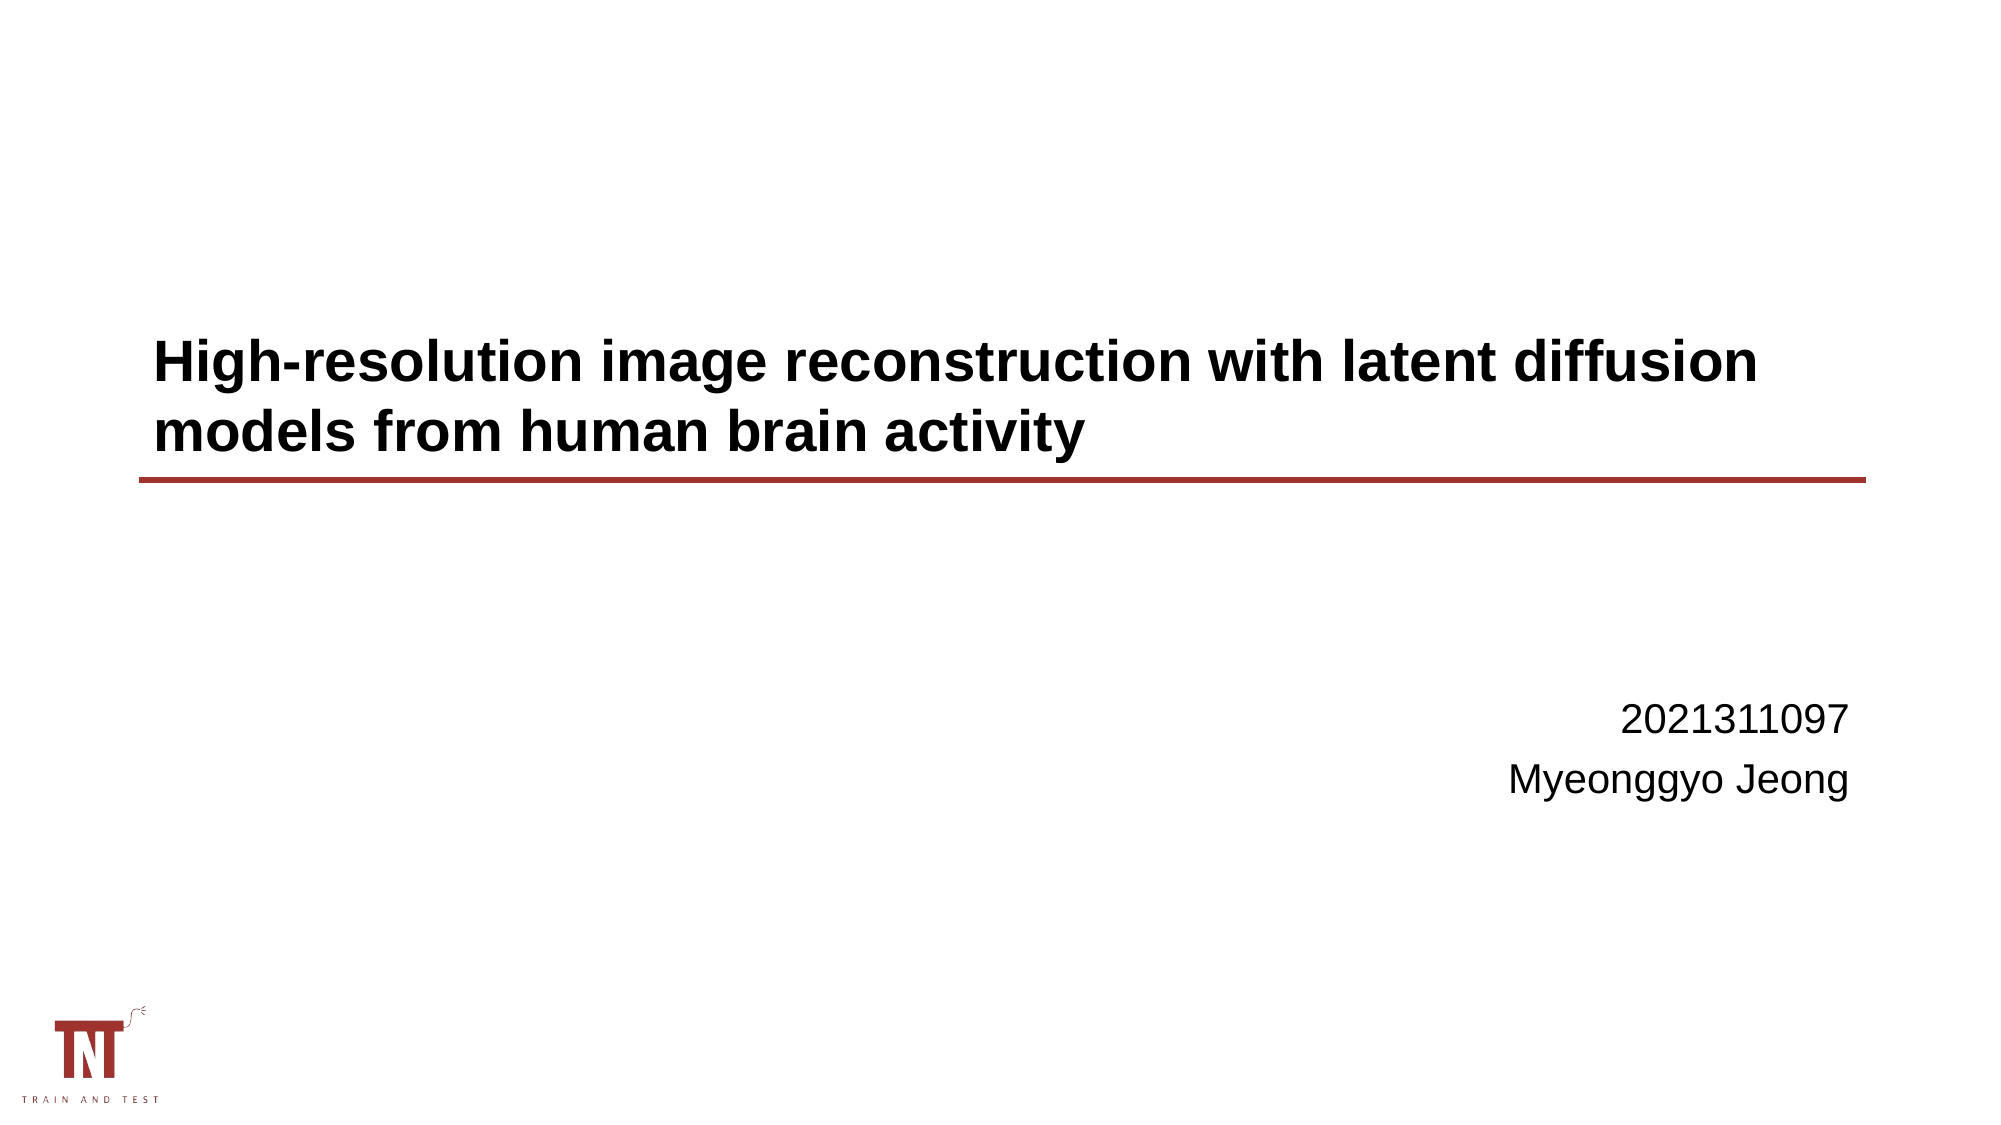

High-resolution image reconstruction with latent diffusion models from human brain activity

2021311097
Myeonggyo Jeong

1